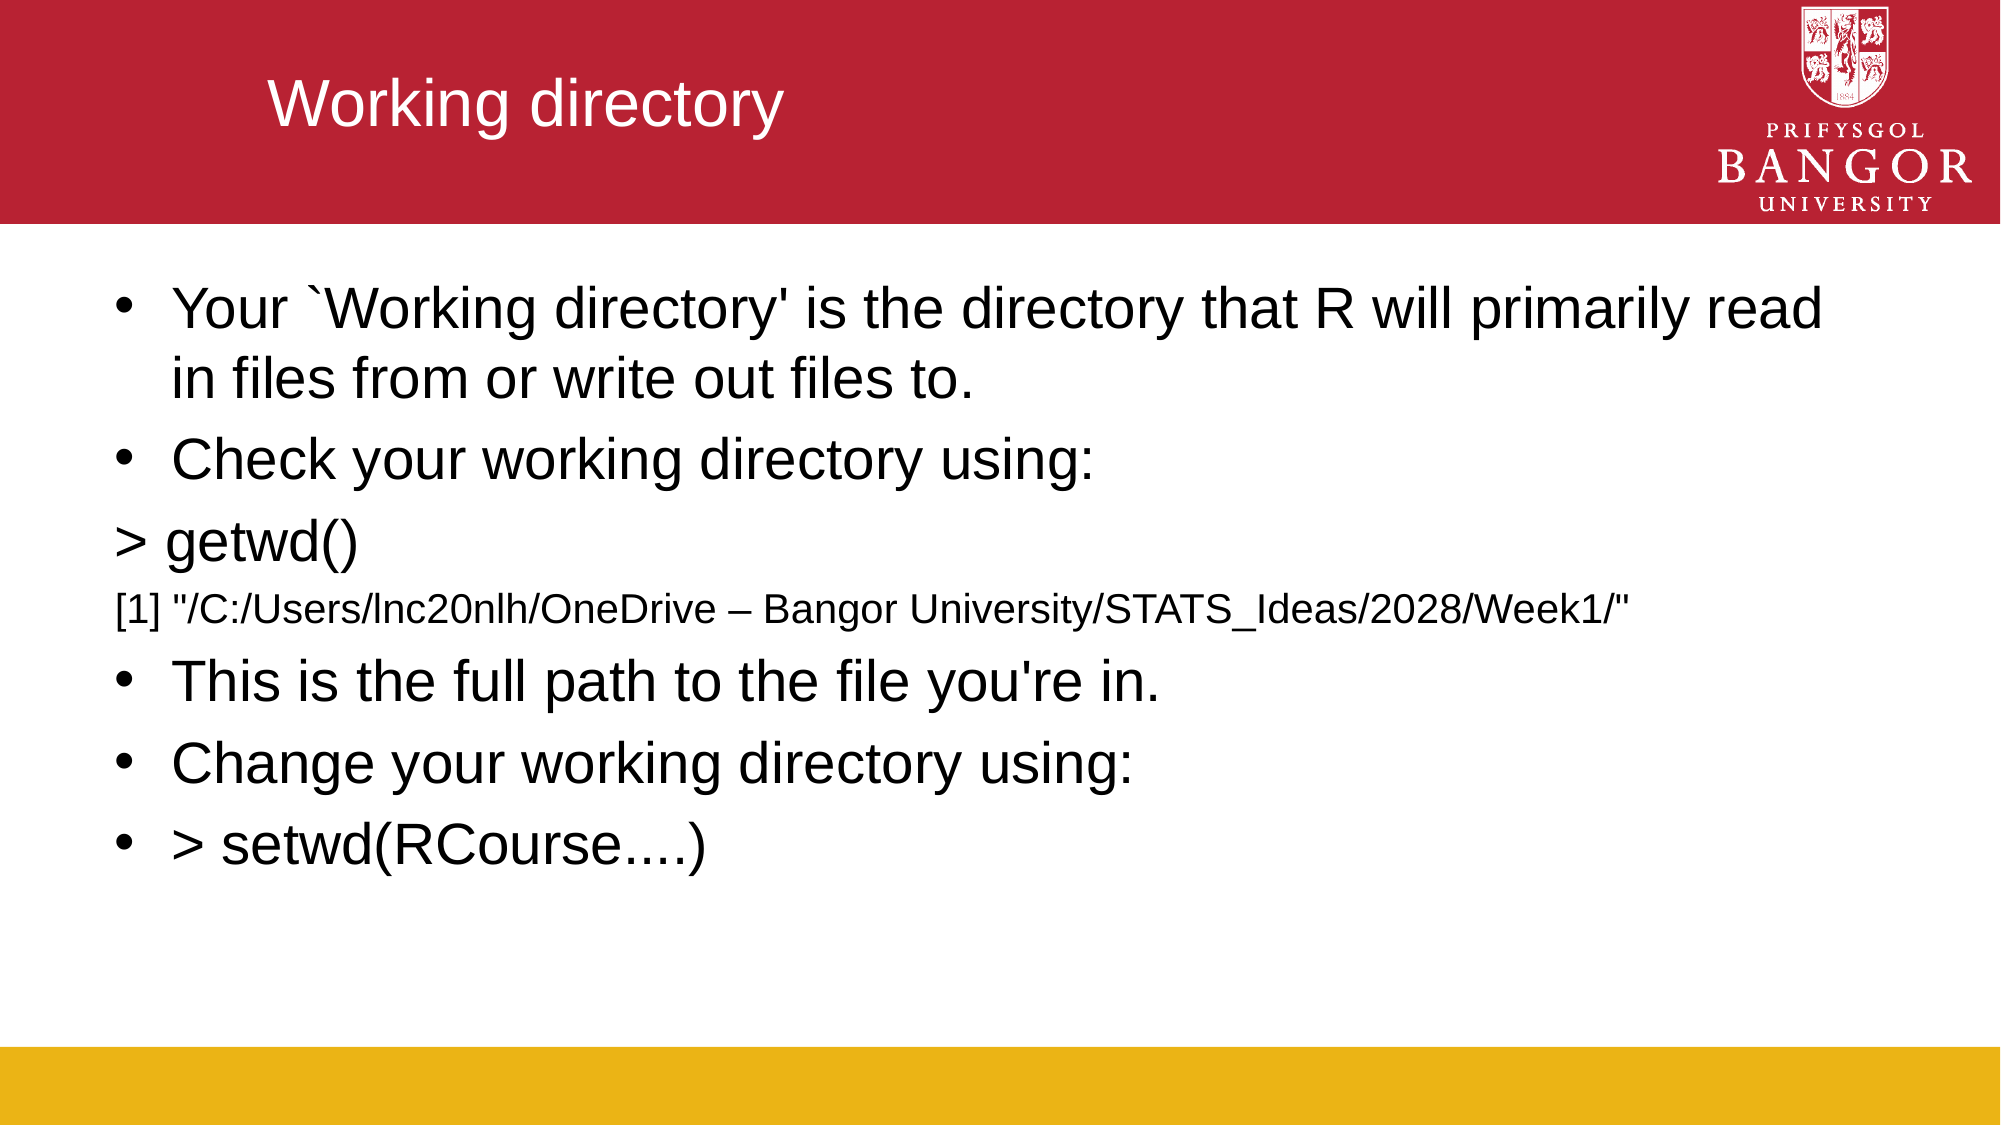

# Working directory
Your `Working directory' is the directory that R will primarily read in files from or write out files to.
Check your working directory using:
> getwd()
[1] "/C:/Users/lnc20nlh/OneDrive – Bangor University/STATS_Ideas/2028/Week1/"
This is the full path to the file you're in.
Change your working directory using:
> setwd(RCourse....)